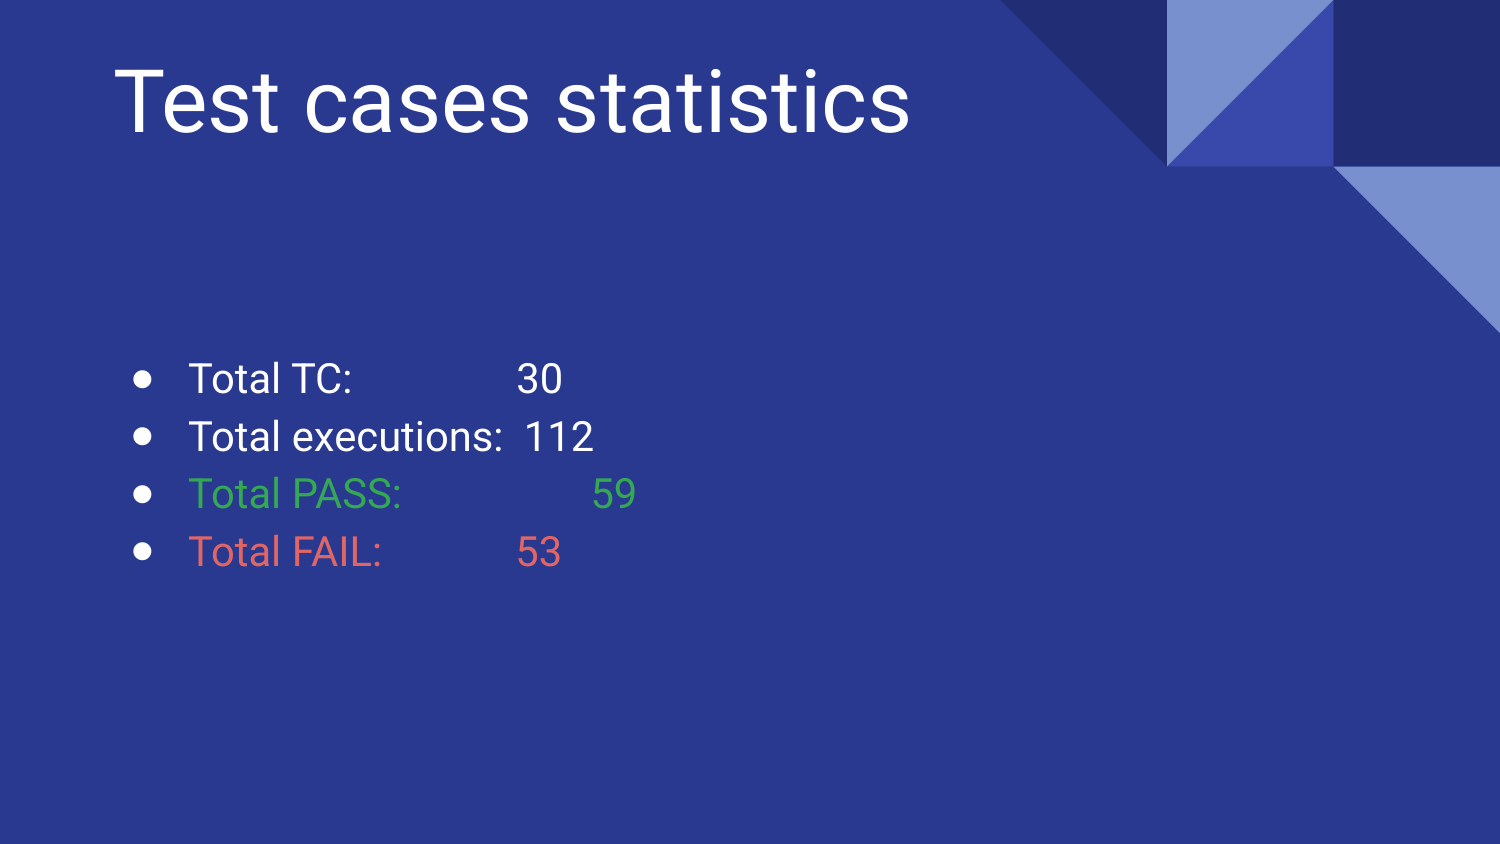

# Test cases statistics
Total TC:                30
Total executions:  112
Total PASS: 	          59
Total FAIL:             53